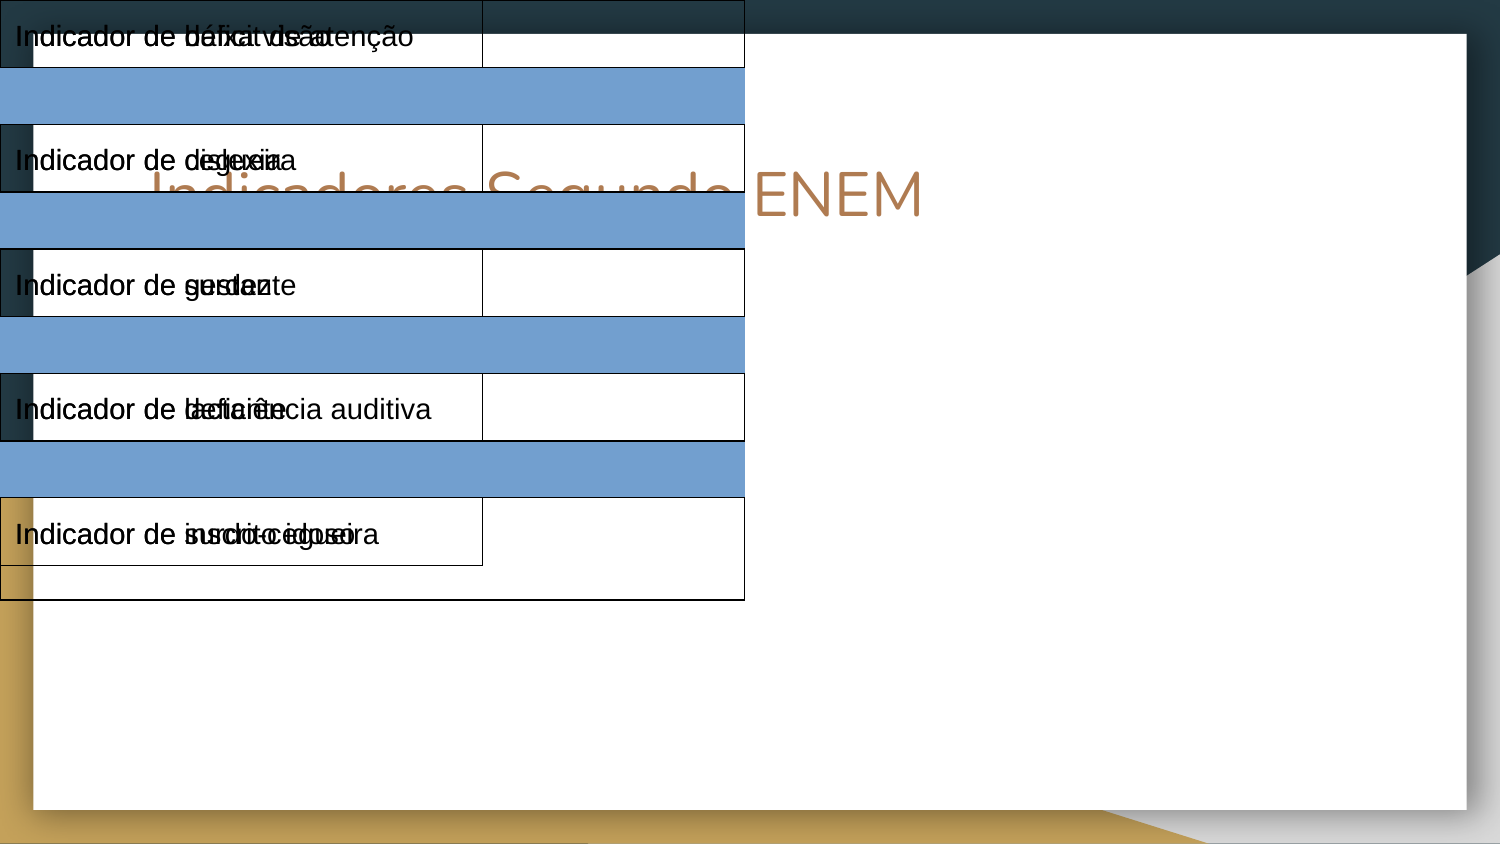

# Indicadores Segundo ENEM
| Indicador de baixa visão |
| --- |
|  |
| Indicador de cegueira |
|  |
| Indicador de surdez |
|  |
| Indicador de deficiência auditiva |
|  |
| Indicador de surdo-cegueira |
|  |
| Indicador de deficiência física |
|  |
| Indicador de deficiência mental |
|  |
| Indicador de déficit de atenção |
| --- |
|  |
| Indicador de dislexia |
|  |
| Indicador de gestante |
|  |
| Indicador de lactante |
|  |
| Indicador de inscrito idoso |
|  |
| Indicador de autismo |
|  |
| Indicador de solicitação de prova aplicada em horário diferenciado para os guardadores dos sábados |
|  |